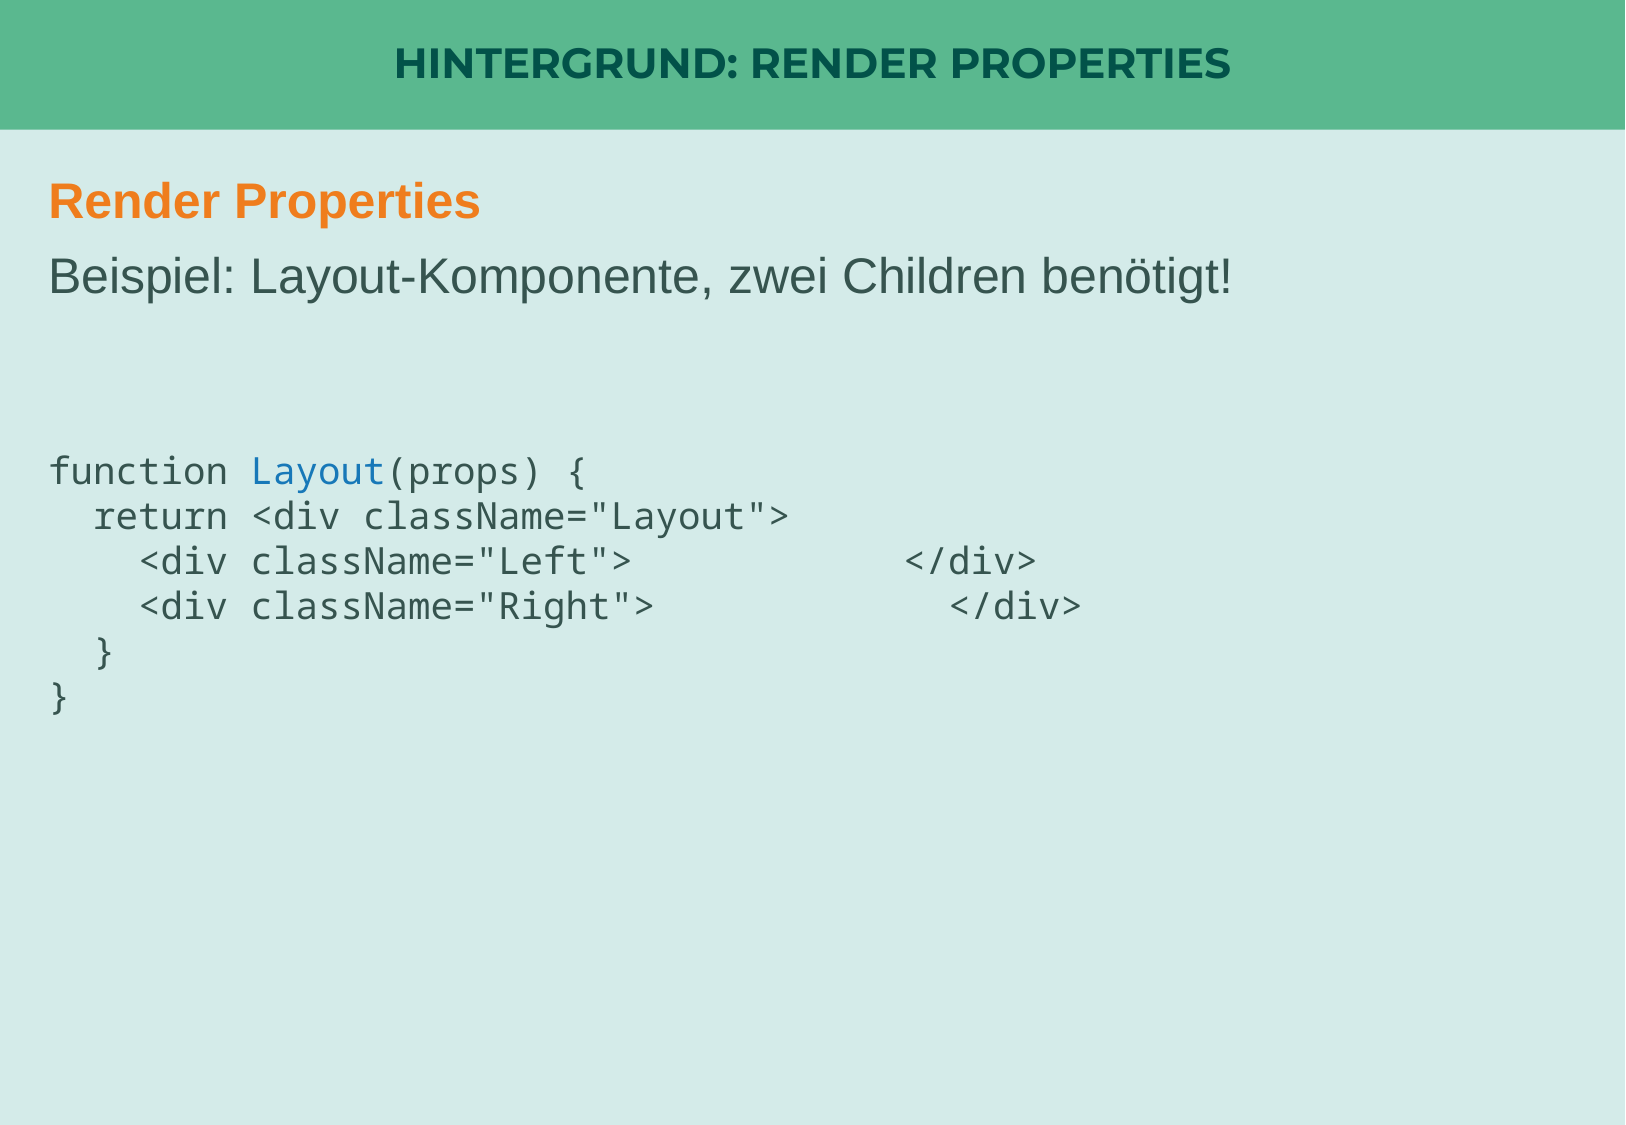

# Hintergrund: Render Properties
Render Properties
Beispiel: Layout-Komponente, zwei Children benötigt!

function Layout(props) {
  return <div className="Layout">
    <div className="Left">            </div>
    <div className="Right">             </div>
  }
}
Beispiel: ChatPage oder Tabs

Beispiel: UserStatsPage für fetch ?